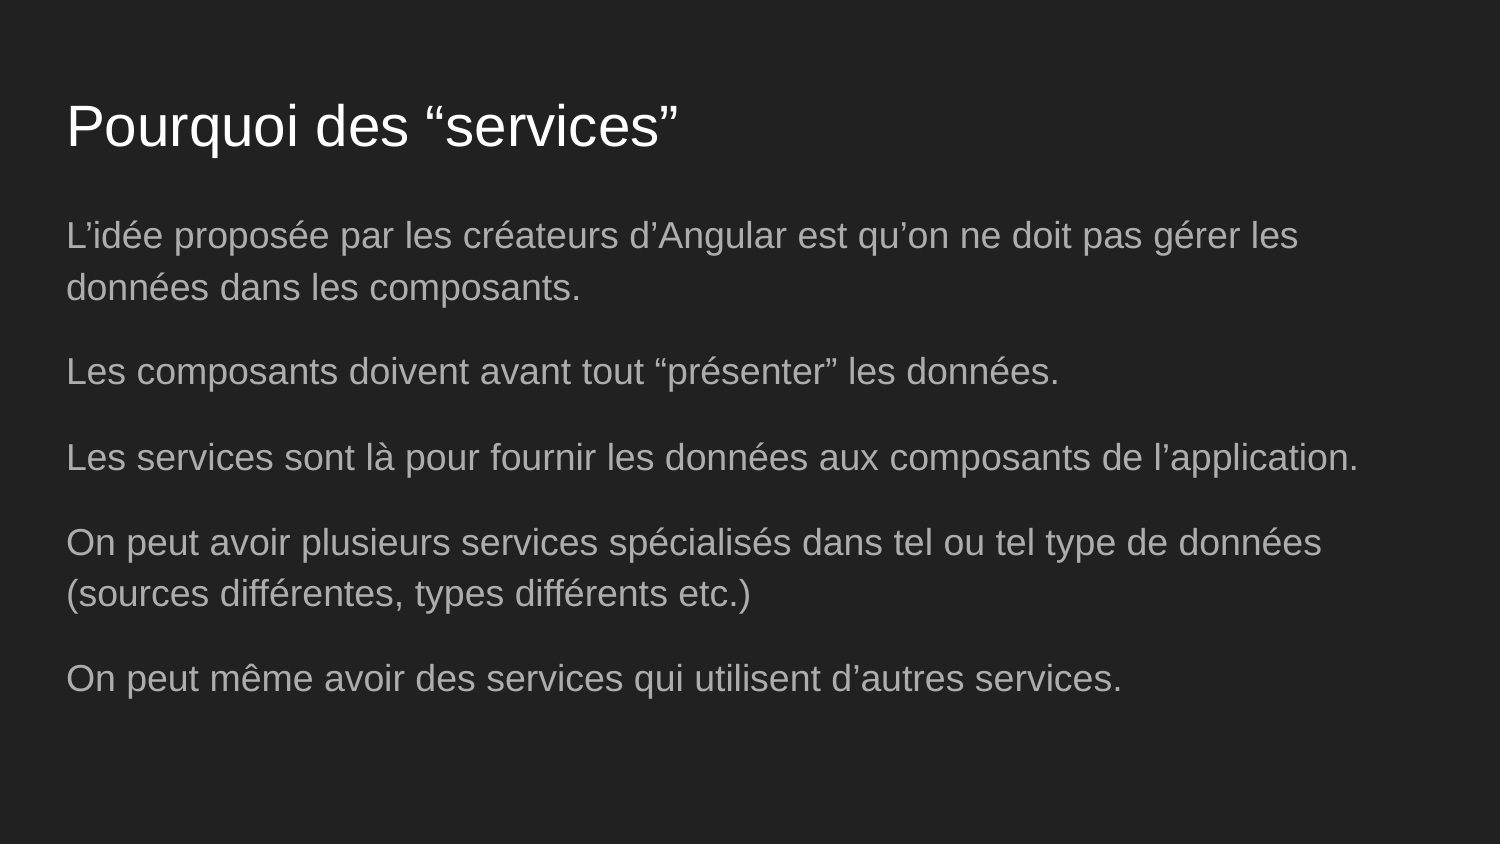

# Pourquoi des “services”
L’idée proposée par les créateurs d’Angular est qu’on ne doit pas gérer les données dans les composants.
Les composants doivent avant tout “présenter” les données.
Les services sont là pour fournir les données aux composants de l’application.
On peut avoir plusieurs services spécialisés dans tel ou tel type de données (sources différentes, types différents etc.)
On peut même avoir des services qui utilisent d’autres services.